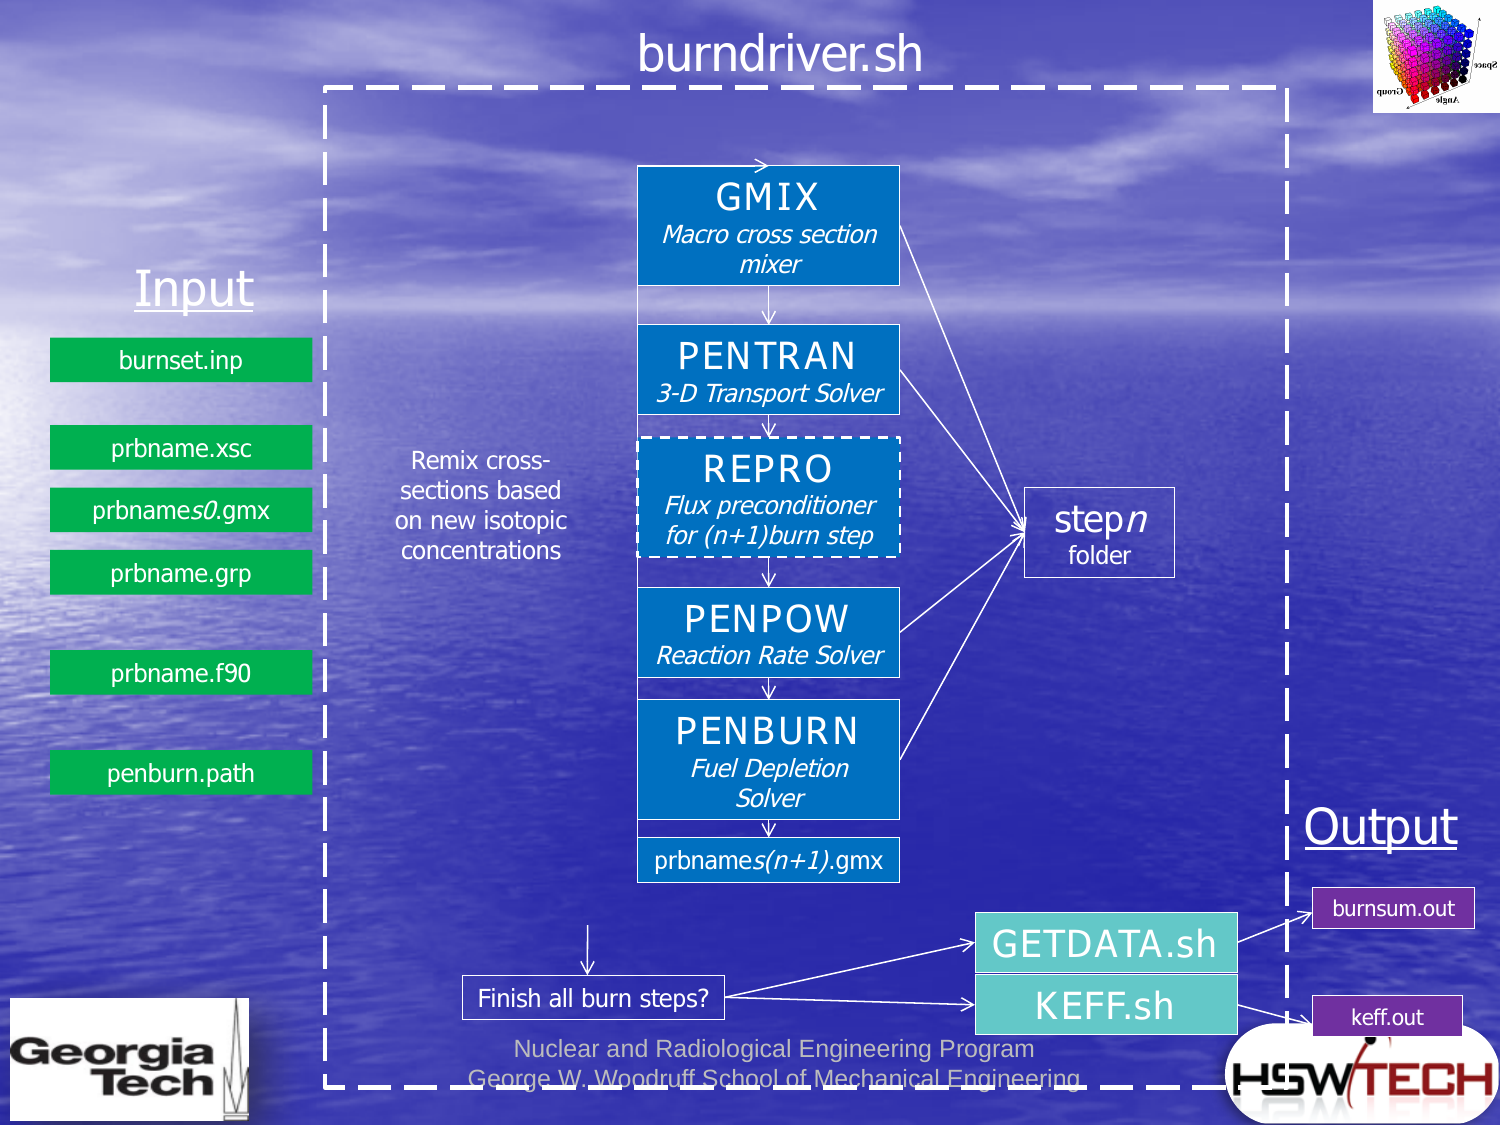

burndriver.sh

GMIX
Macro cross section mixer
Input
PENTRAN
3-D Transport Solver
burnset.inp
prbname.xsc
Remix cross-sections based on new isotopic concentrations
REPRO
Flux preconditioner
for (n+1)burn step
prbnames0.gmx
stepn
folder
prbname.grp
PENPOW
Reaction Rate Solver
prbname.f90
PENBURN
Fuel Depletion Solver
penburn.path
Output
prbnames(n+1).gmx
burnsum.out
GETDATA.sh
Finish all burn steps?
KEFF.sh
keff.out